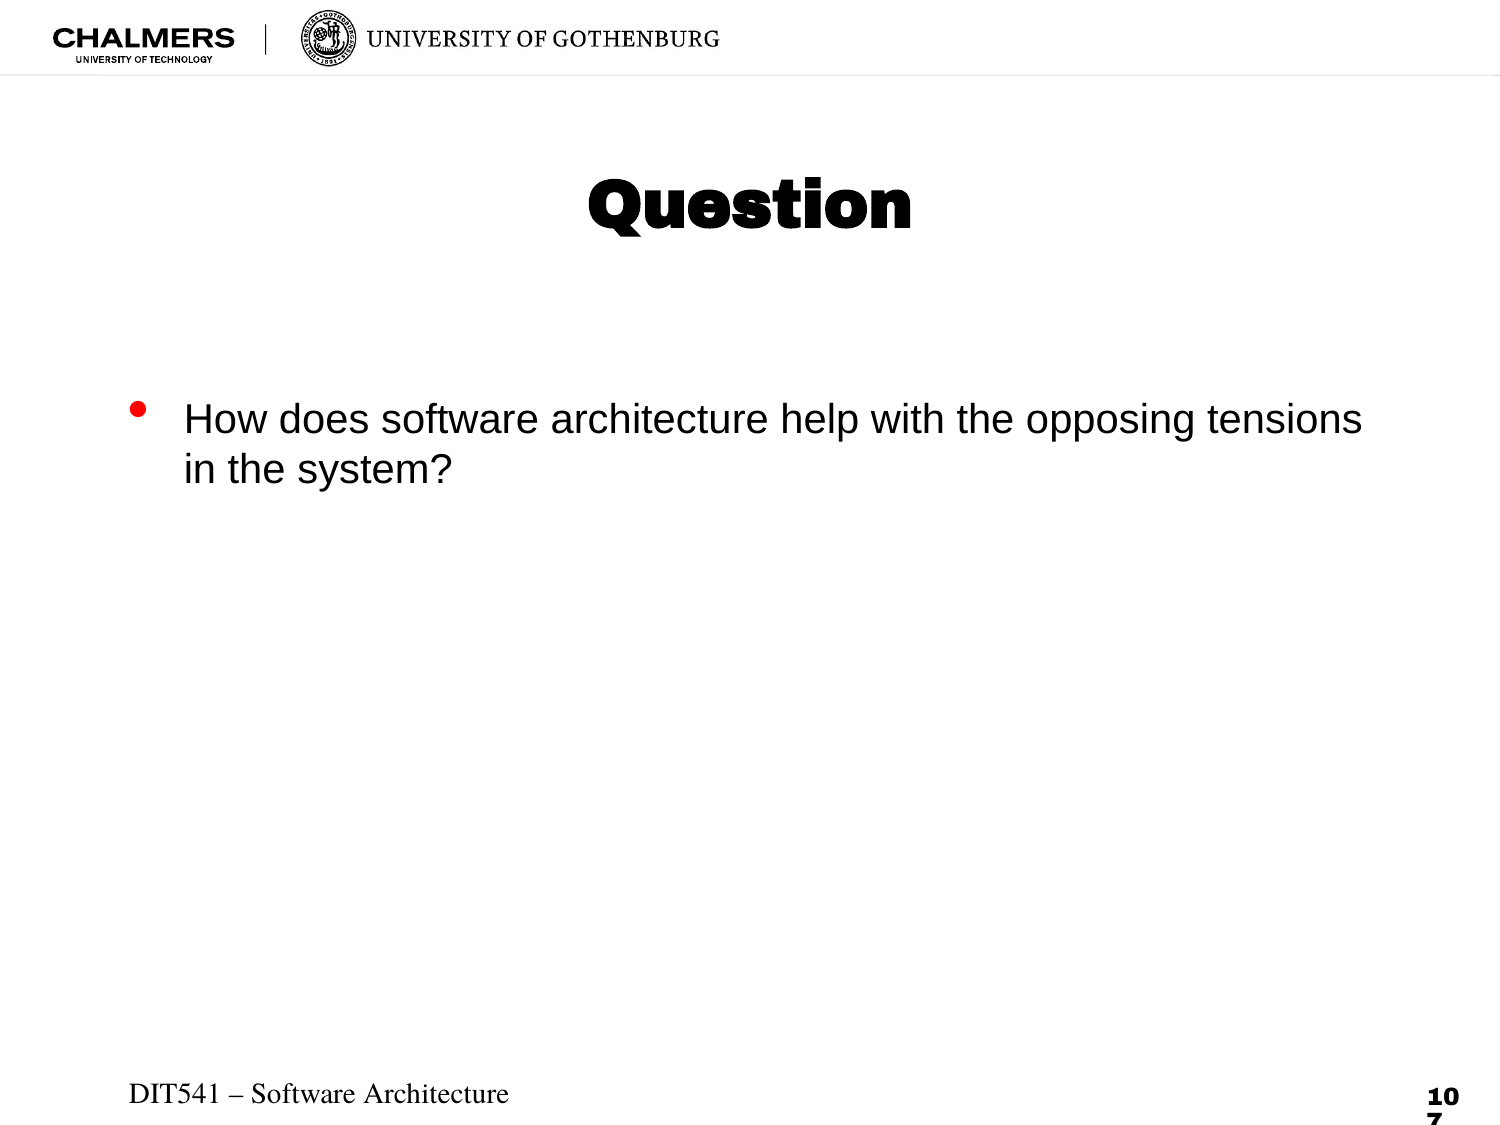

# Question

How does software architecture help with the opposing tensions in the system?
107